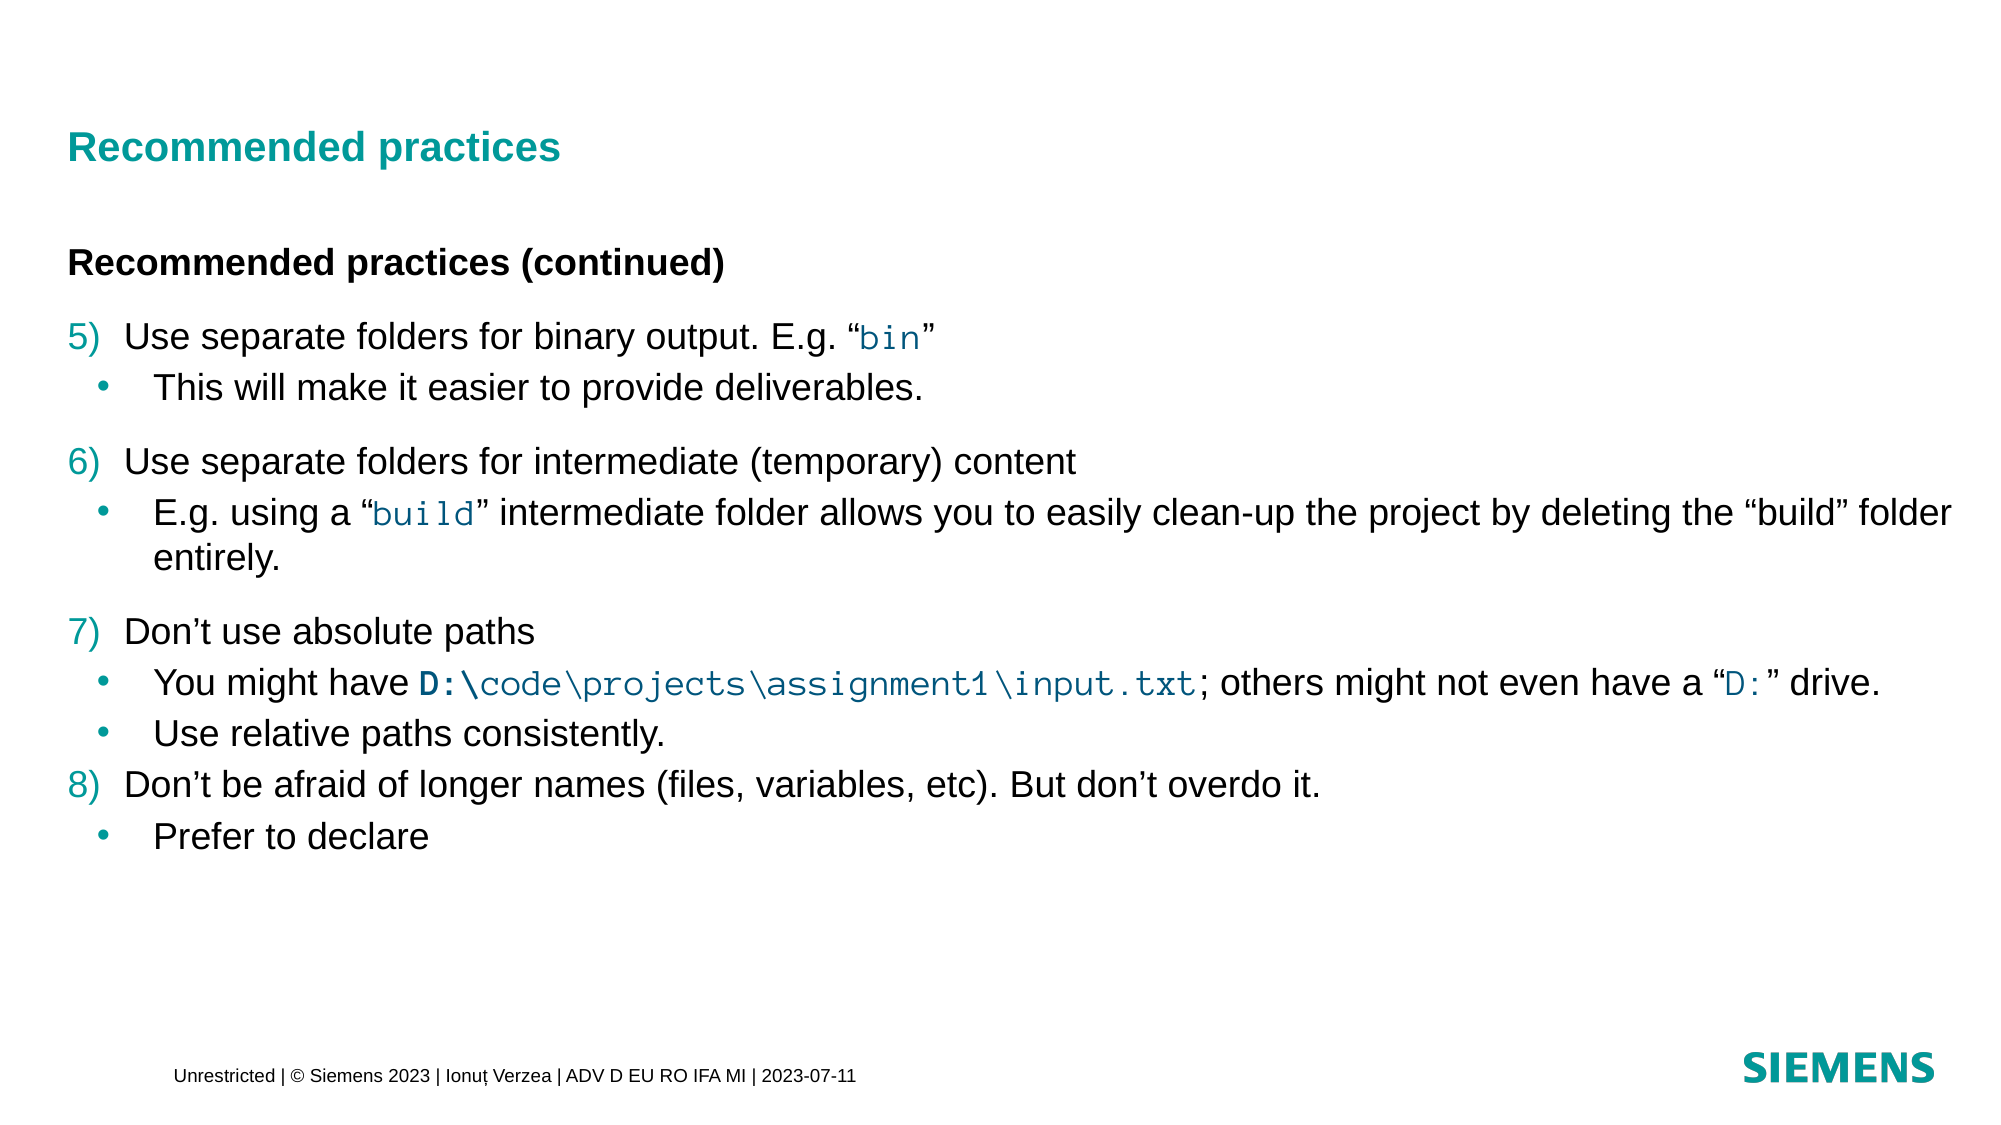

# Recommended practices
Recommended practices (continued)
Use separate folders for binary output. E.g. “bin”
This will make it easier to provide deliverables.
Use separate folders for intermediate (temporary) content
E.g. using a “build” intermediate folder allows you to easily clean-up the project by deleting the “build” folder entirely.
Don’t use absolute paths
You might have D:\code\projects\assignment1\input.txt; others might not even have a “D:” drive.
Use relative paths consistently.
Don’t be afraid of longer names (files, variables, etc). But don’t overdo it.
Prefer to declare
Unrestricted | © Siemens 2023 | Ionuț Verzea | ADV D EU RO IFA MI | 2023-07-11